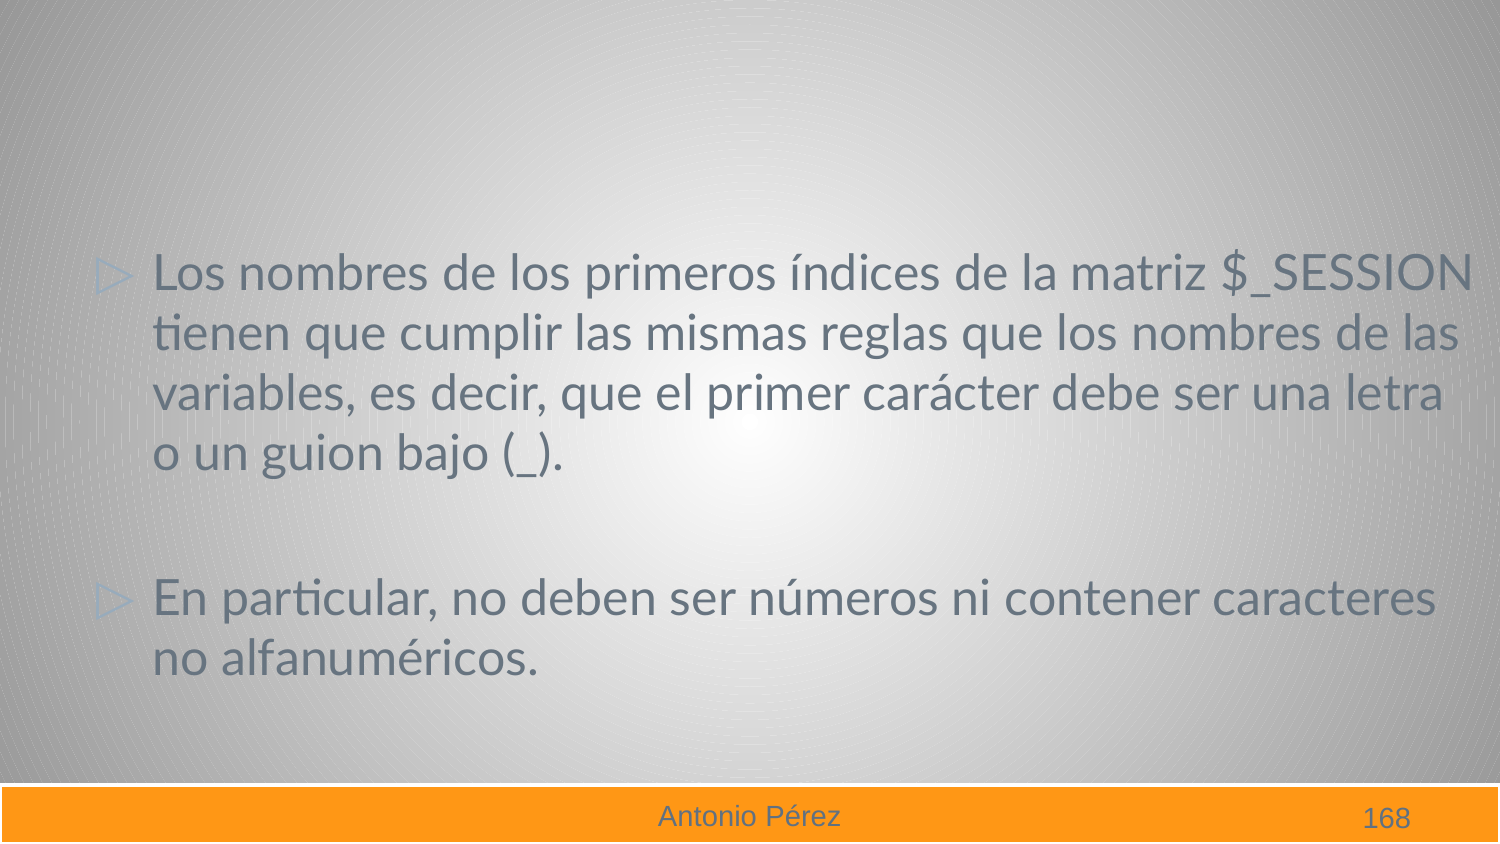

#
Los nombres de los primeros índices de la matriz $_SESSION tienen que cumplir las mismas reglas que los nombres de las variables, es decir, que el primer carácter debe ser una letra o un guion bajo (_).

En particular, no deben ser números ni contener caracteres no alfanuméricos.
168